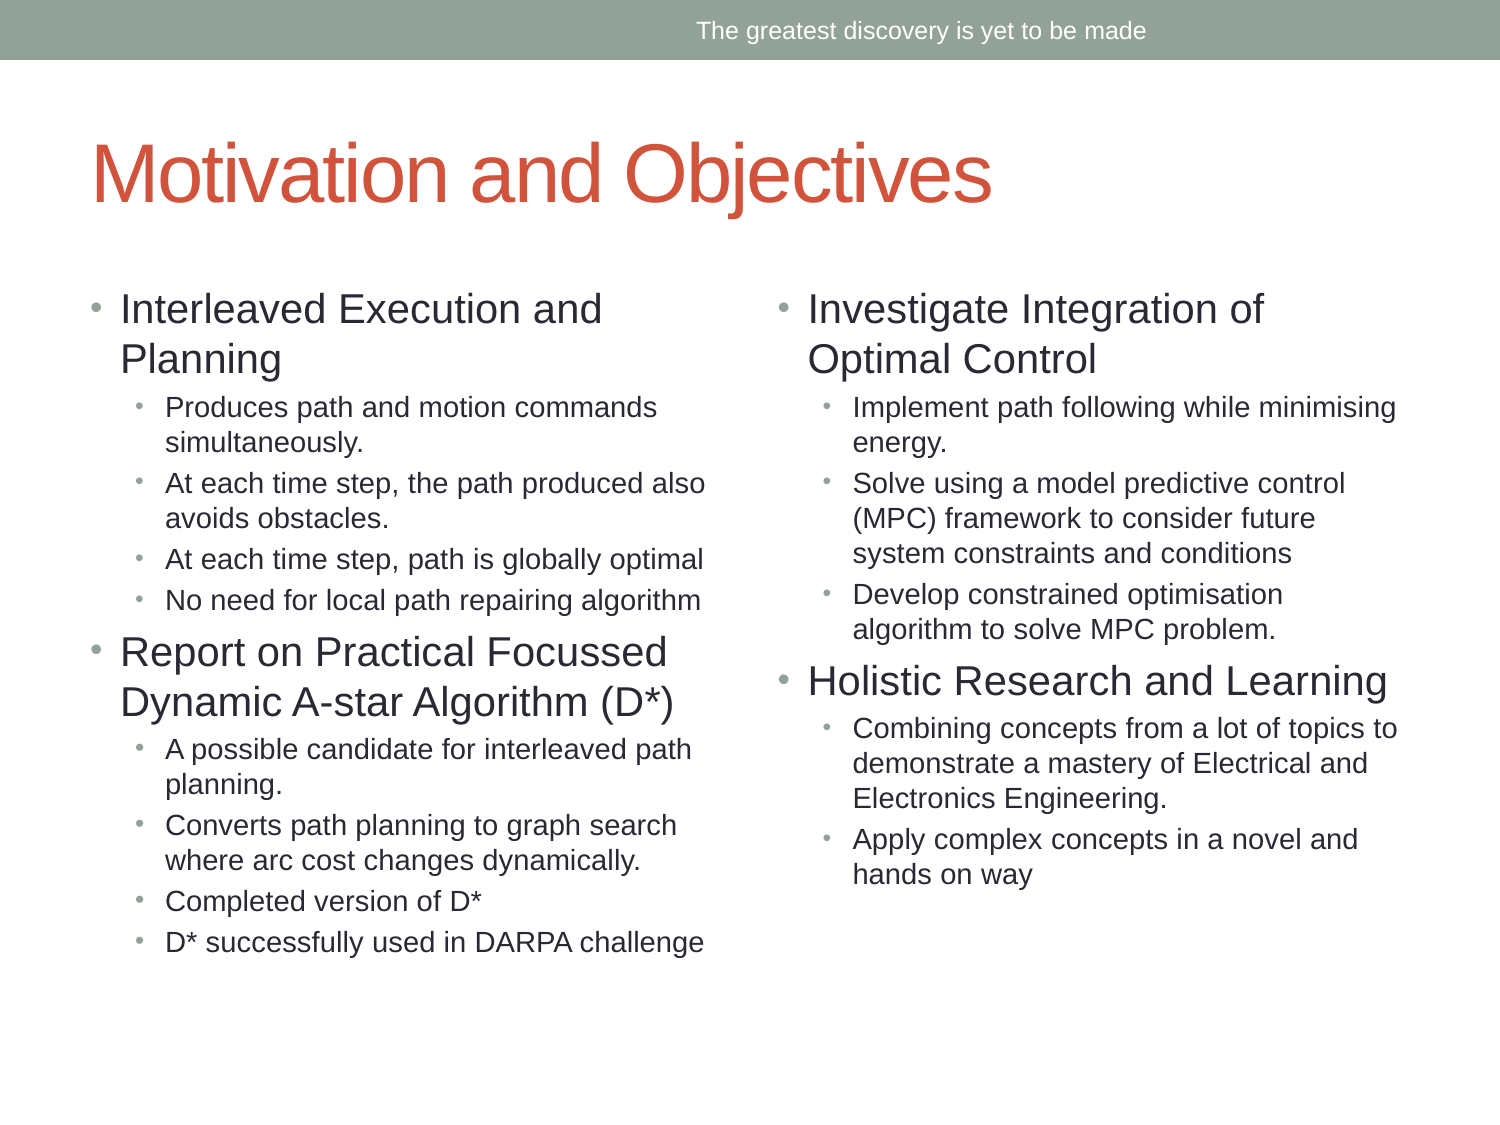

The greatest discovery is yet to be made
# Motivation and Objectives
Interleaved Execution and Planning
Produces path and motion commands simultaneously.
At each time step, the path produced also avoids obstacles.
At each time step, path is globally optimal
No need for local path repairing algorithm
Report on Practical Focussed Dynamic A-star Algorithm (D*)
A possible candidate for interleaved path planning.
Converts path planning to graph search where arc cost changes dynamically.
Completed version of D*
D* successfully used in DARPA challenge

Investigate Integration of Optimal Control
Implement path following while minimising energy.
Solve using a model predictive control (MPC) framework to consider future system constraints and conditions
Develop constrained optimisation algorithm to solve MPC problem.
Holistic Research and Learning
Combining concepts from a lot of topics to demonstrate a mastery of Electrical and Electronics Engineering.
Apply complex concepts in a novel and hands on way